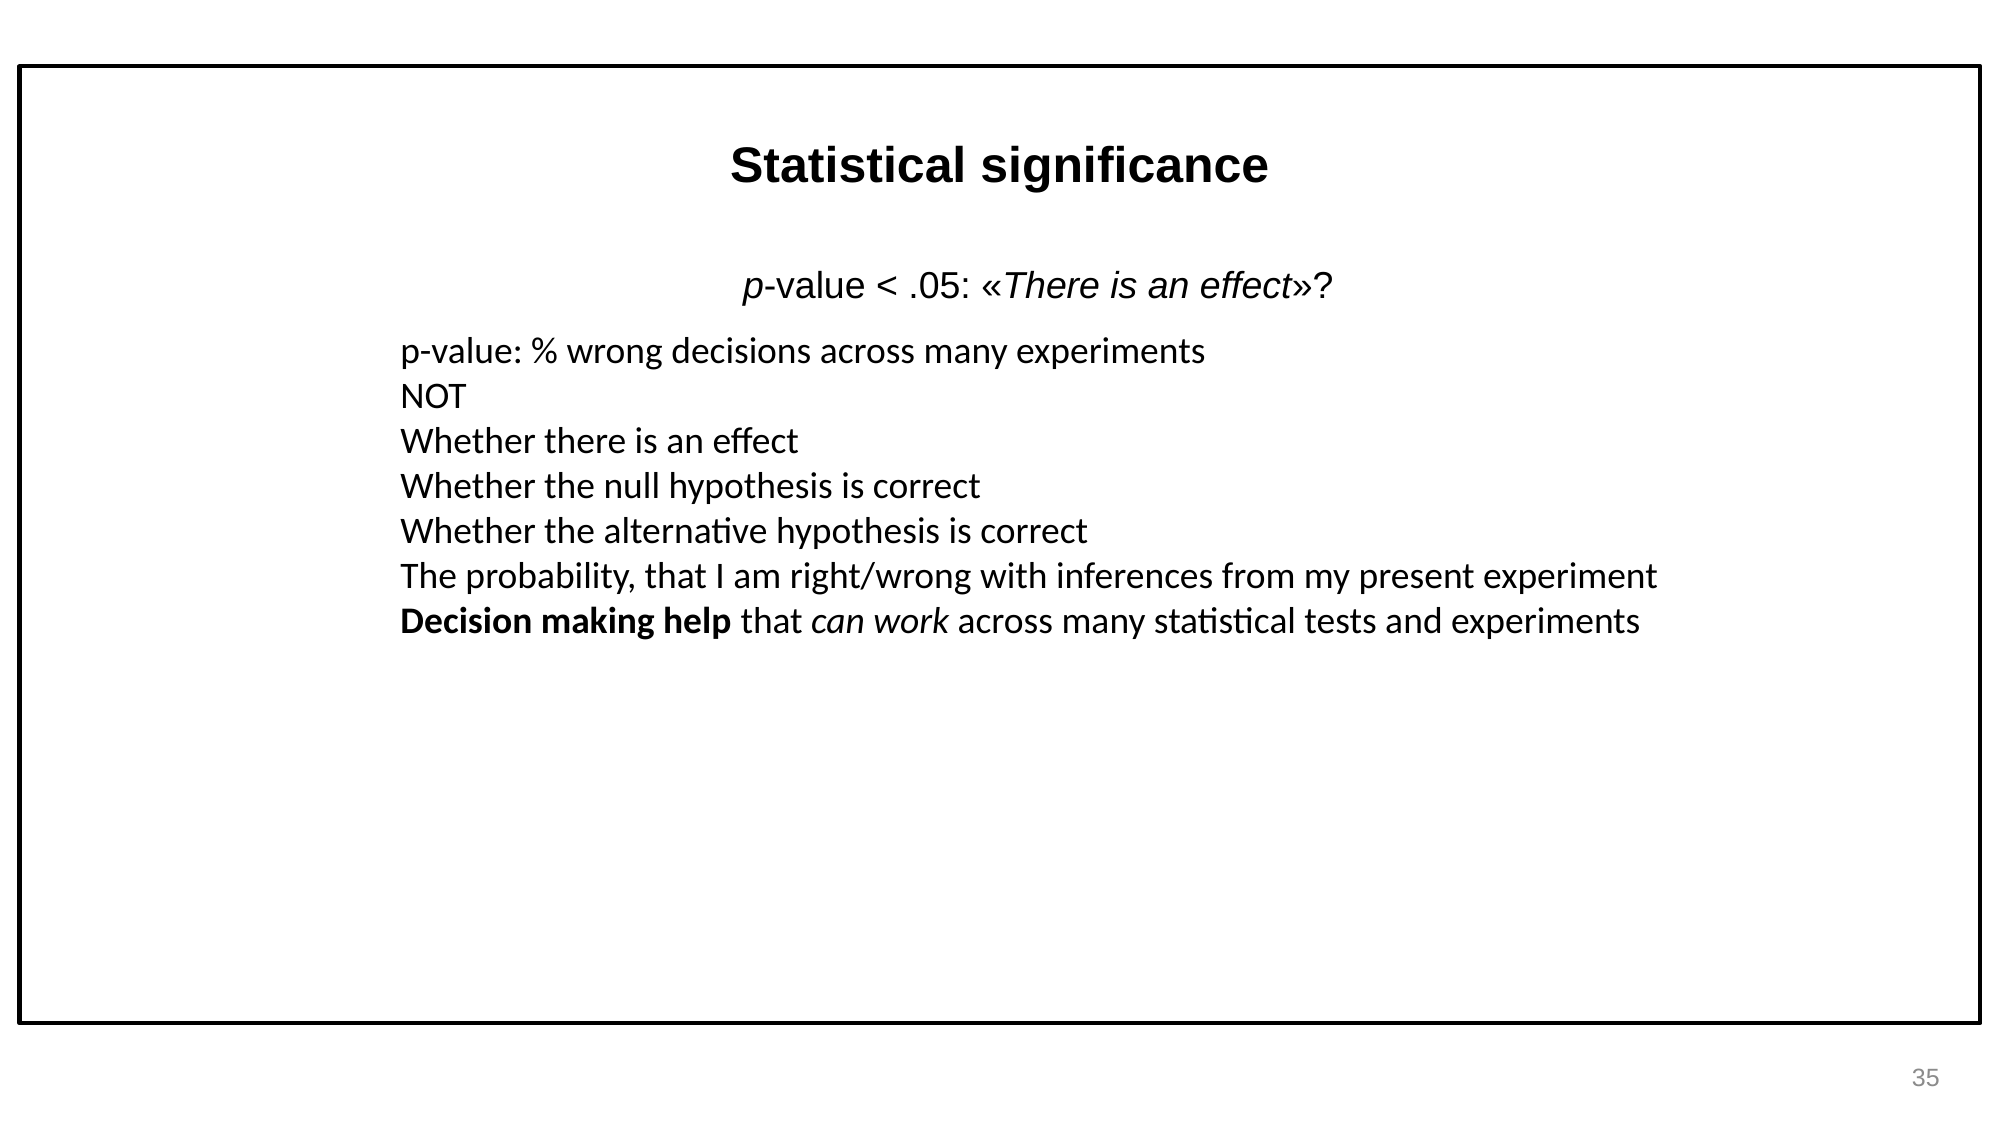

Statistical significance
p-value < .05: «There is an effect»?
p-value: % wrong decisions across many experiments
NOT
Whether there is an effect
Whether the null hypothesis is correct
Whether the alternative hypothesis is correct
The probability, that I am right/wrong with inferences from my present experiment
Decision making help that can work across many statistical tests and experiments
35